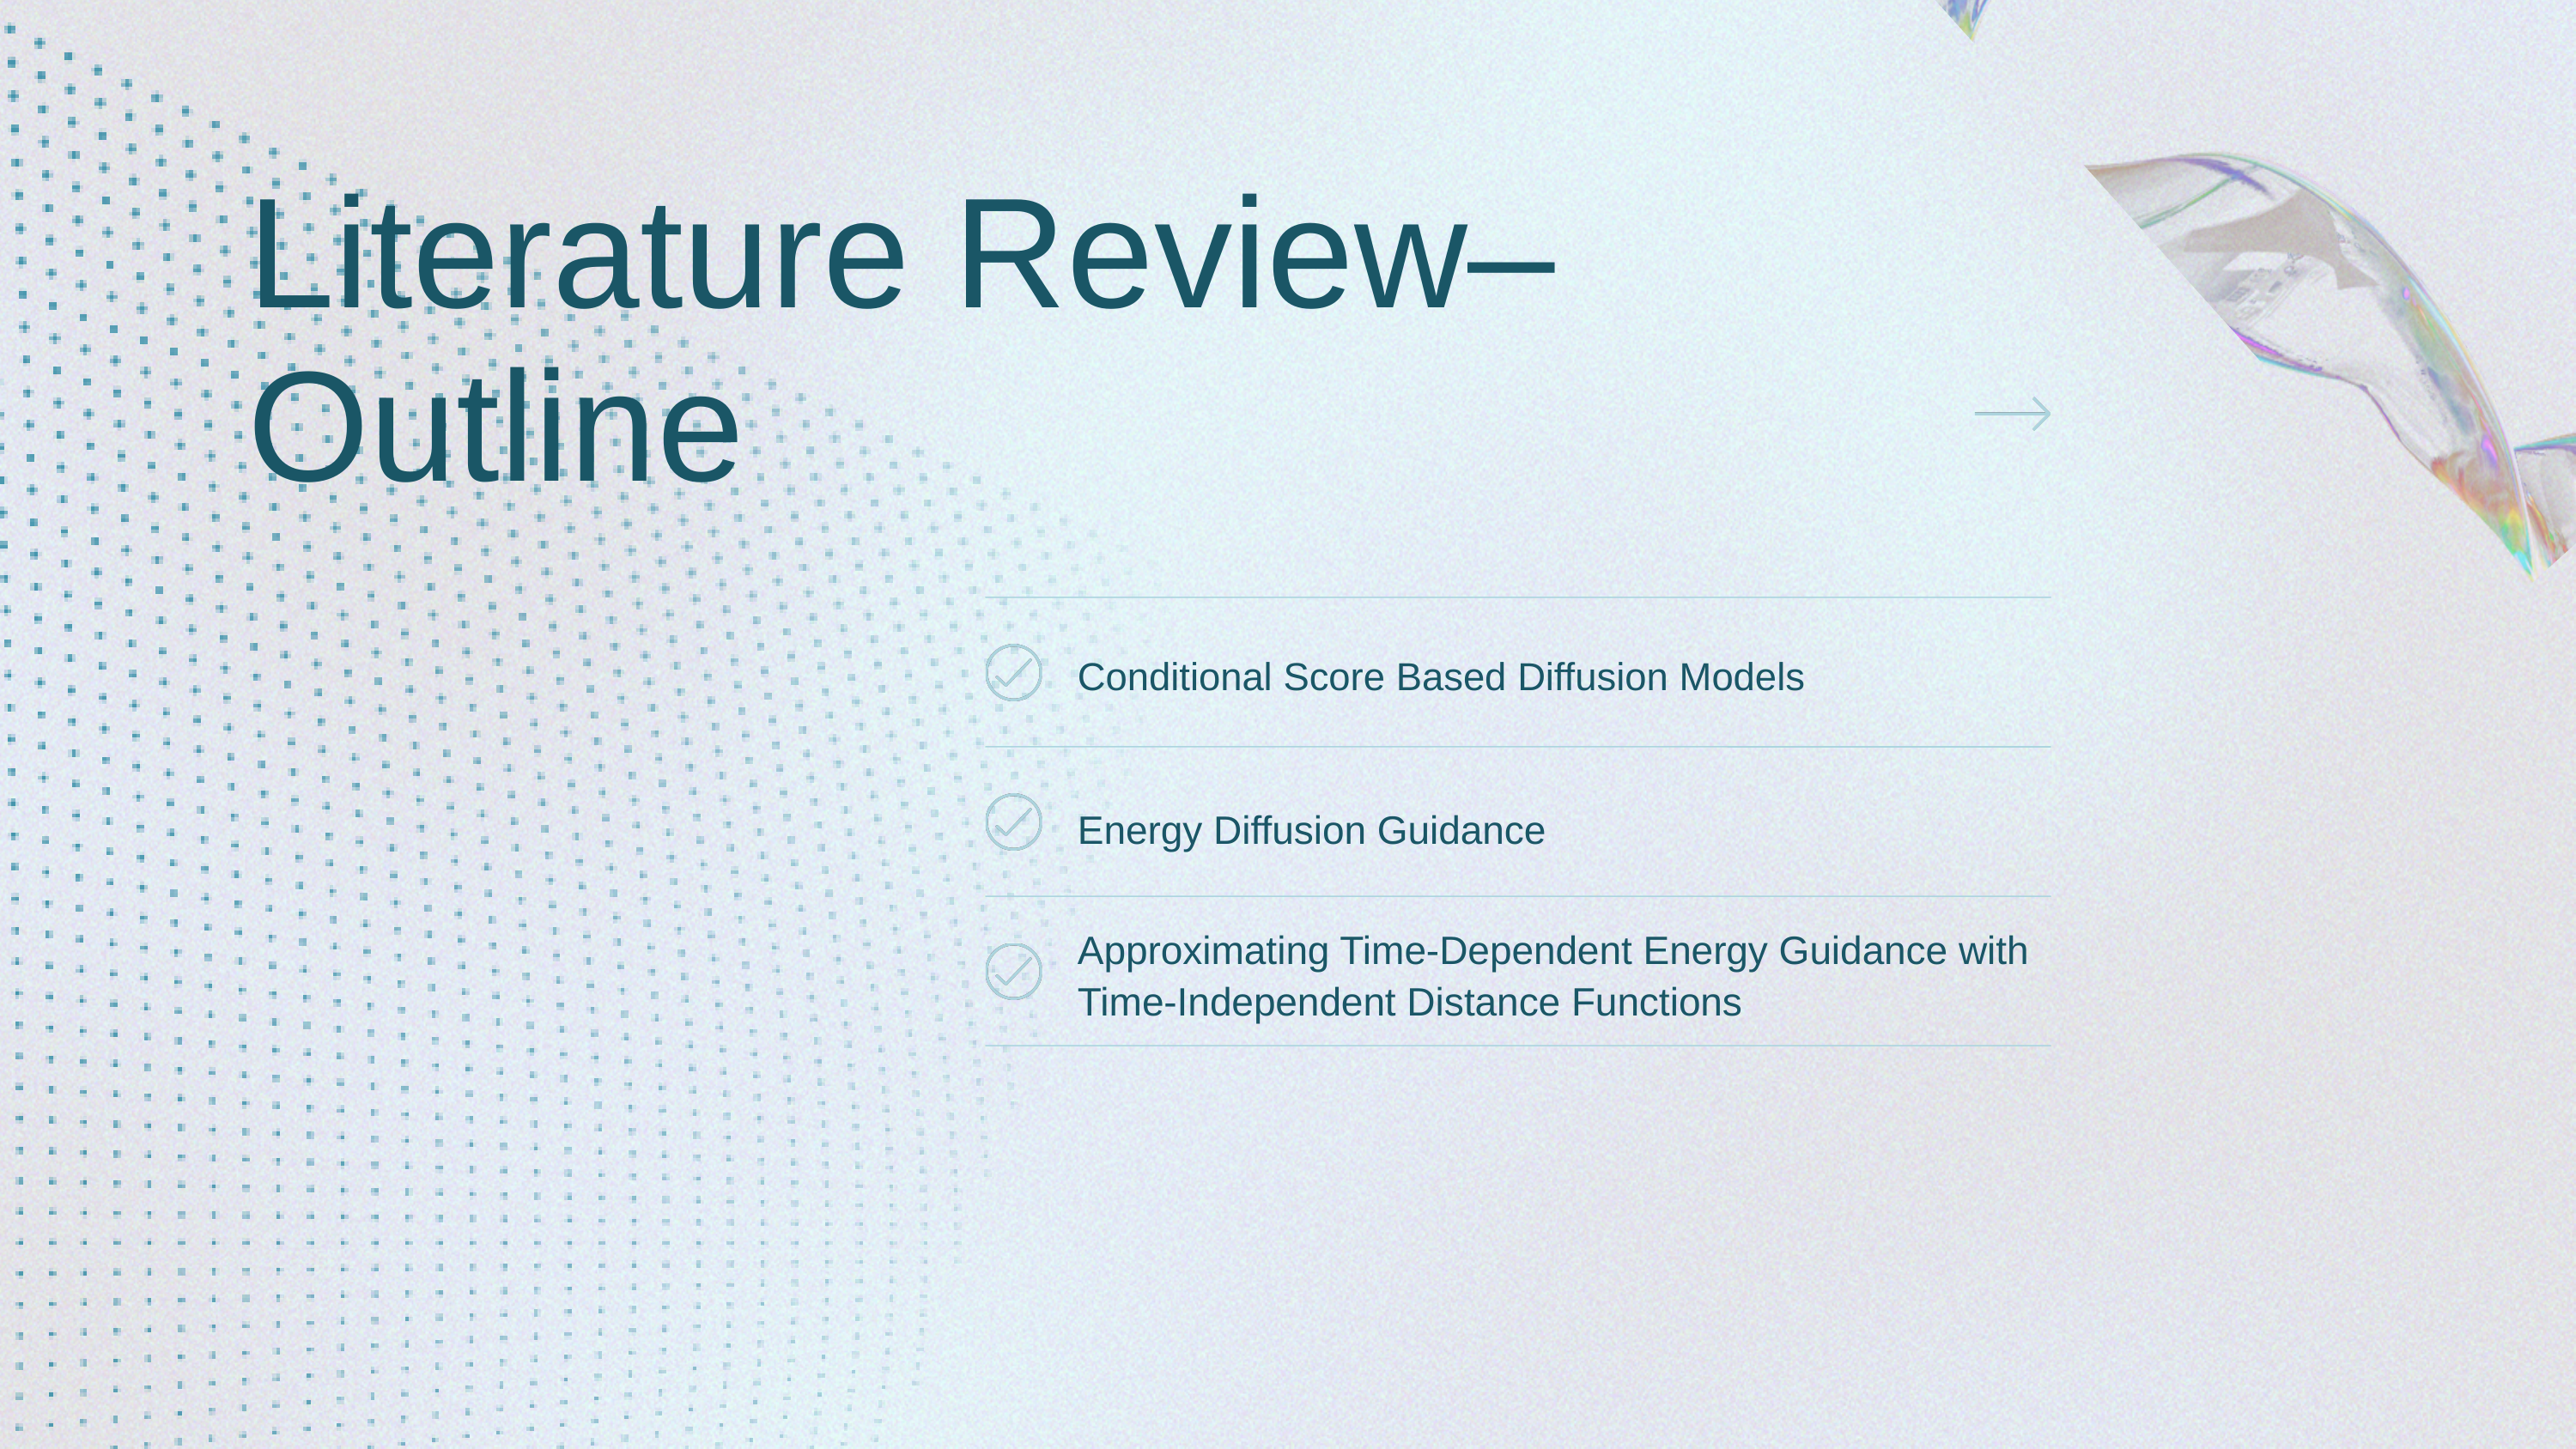

Literature Review– Outline

Conditional Score Based Diffusion Models

Energy Diffusion Guidance

Approximating Time-Dependent Energy Guidance with Time-Independent Distance Functions